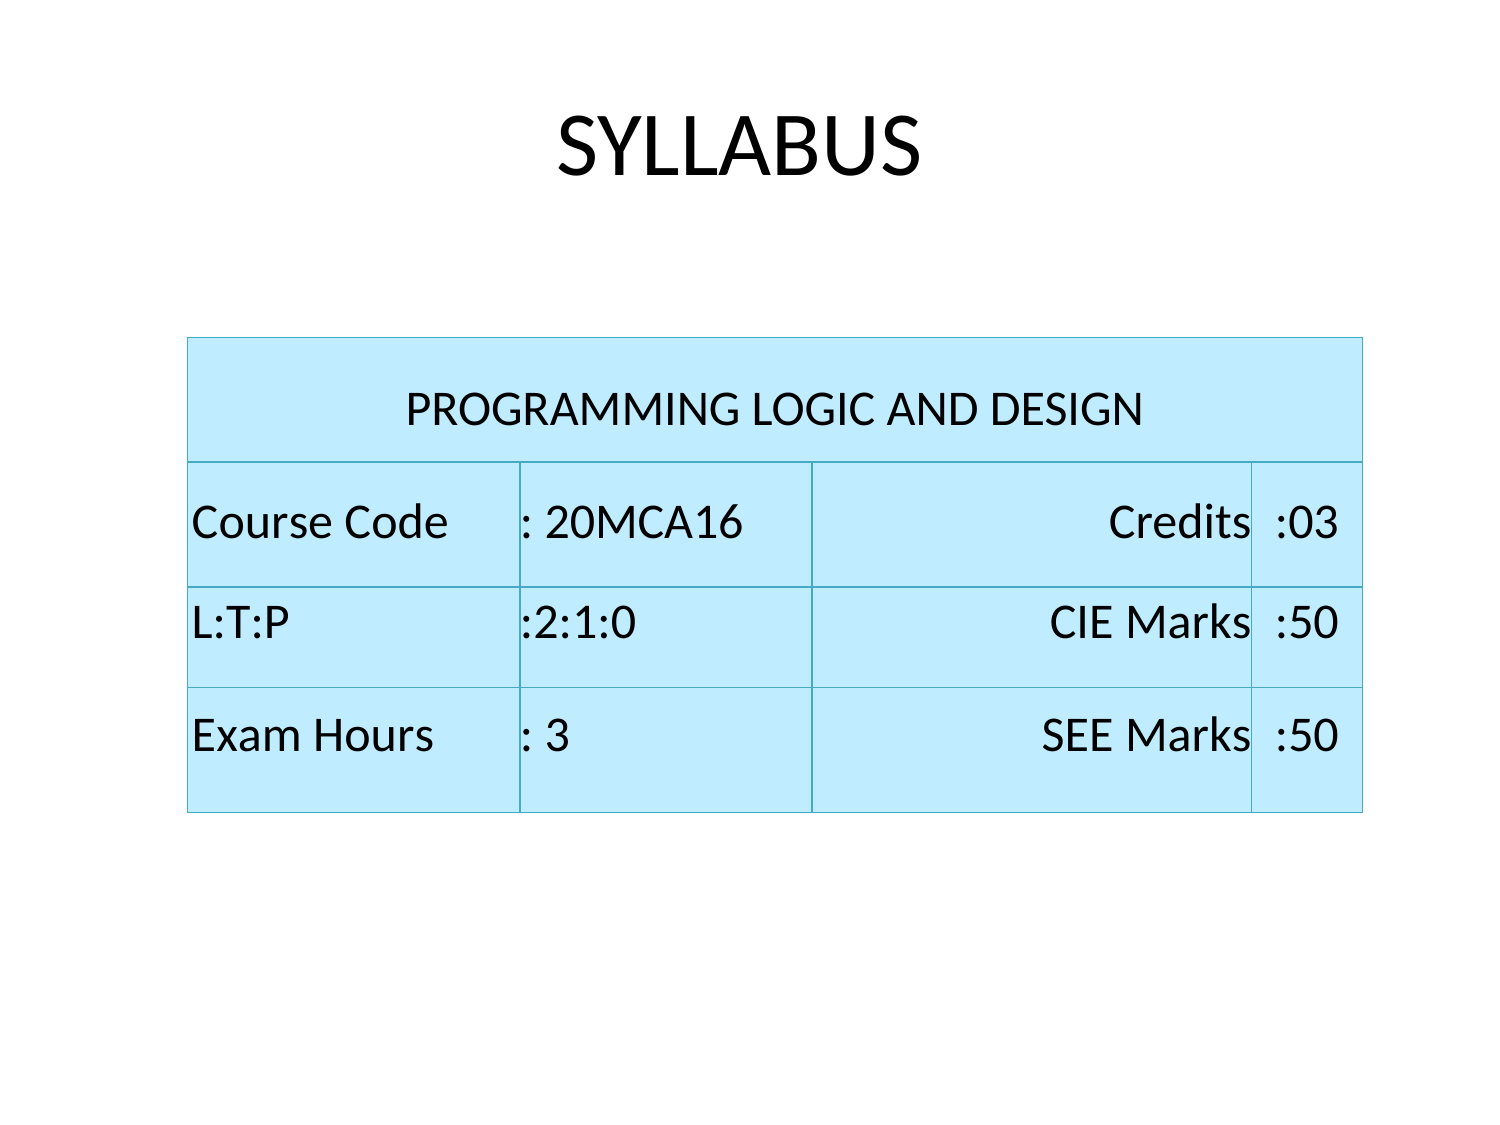

# SYLLABUS
| PROGRAMMING LOGIC AND DESIGN |  |  |  |
| --- | --- | --- | --- |
| Course Code | : 20MCA16 | Credits | :03 |
| L:T:P | :2:1:0 | CIE Marks | :50 |
| Exam Hours | : 3 | SEE Marks | :50 |